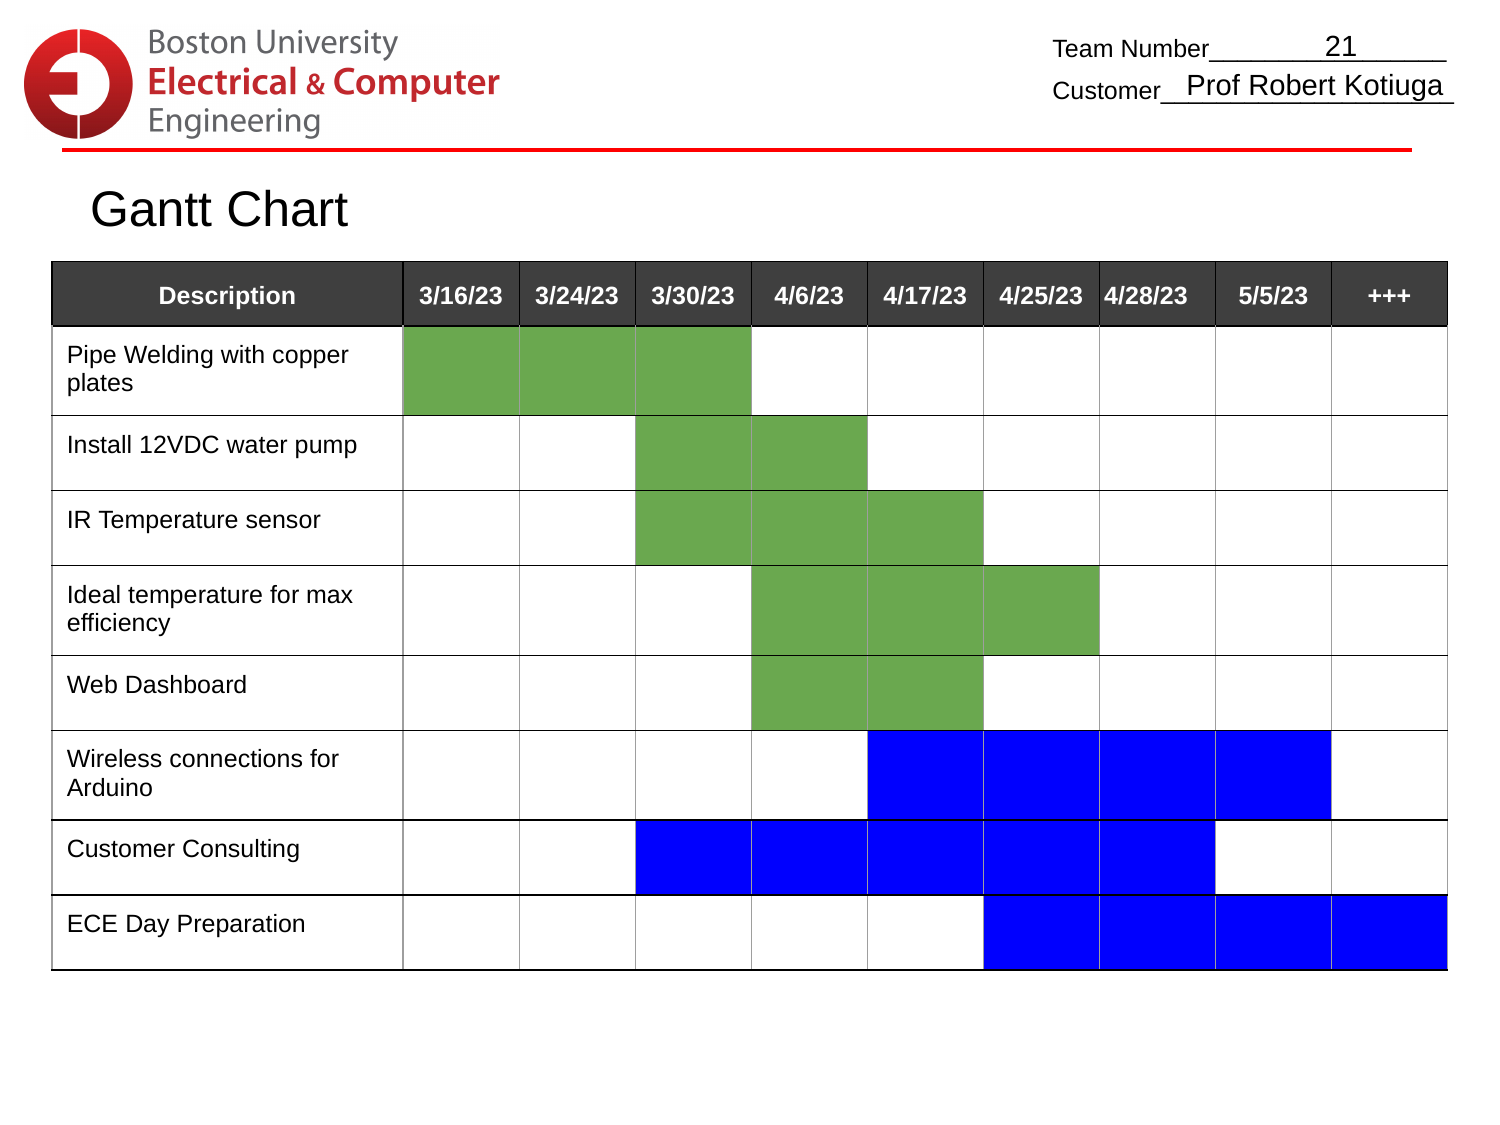

21
Prof Robert Kotiuga

Gantt Chart
| Description | 3/16/23 | 3/24/23 | 3/30/23 | 4/6/23 | 4/17/23 | 4/25/23 | 4/28/23 | 5/5/23 | +++ |
| --- | --- | --- | --- | --- | --- | --- | --- | --- | --- |
| Pipe Welding with copper plates |  |  |  |  |  |  |  |  |  |
| Install 12VDC water pump |  |  |  |  |  |  |  |  |  |
| IR Temperature sensor |  |  |  |  |  |  |  |  |  |
| Ideal temperature for max efficiency |  |  |  |  |  |  |  |  |  |
| Web Dashboard |  |  |  |  |  |  |  |  |  |
| Wireless connections for Arduino |  |  |  |  |  |  |  |  |  |
| Customer Consulting |  |  |  |  |  |  |  |  |  |
| ECE Day Preparation |  |  |  |  |  |  |  |  |  |